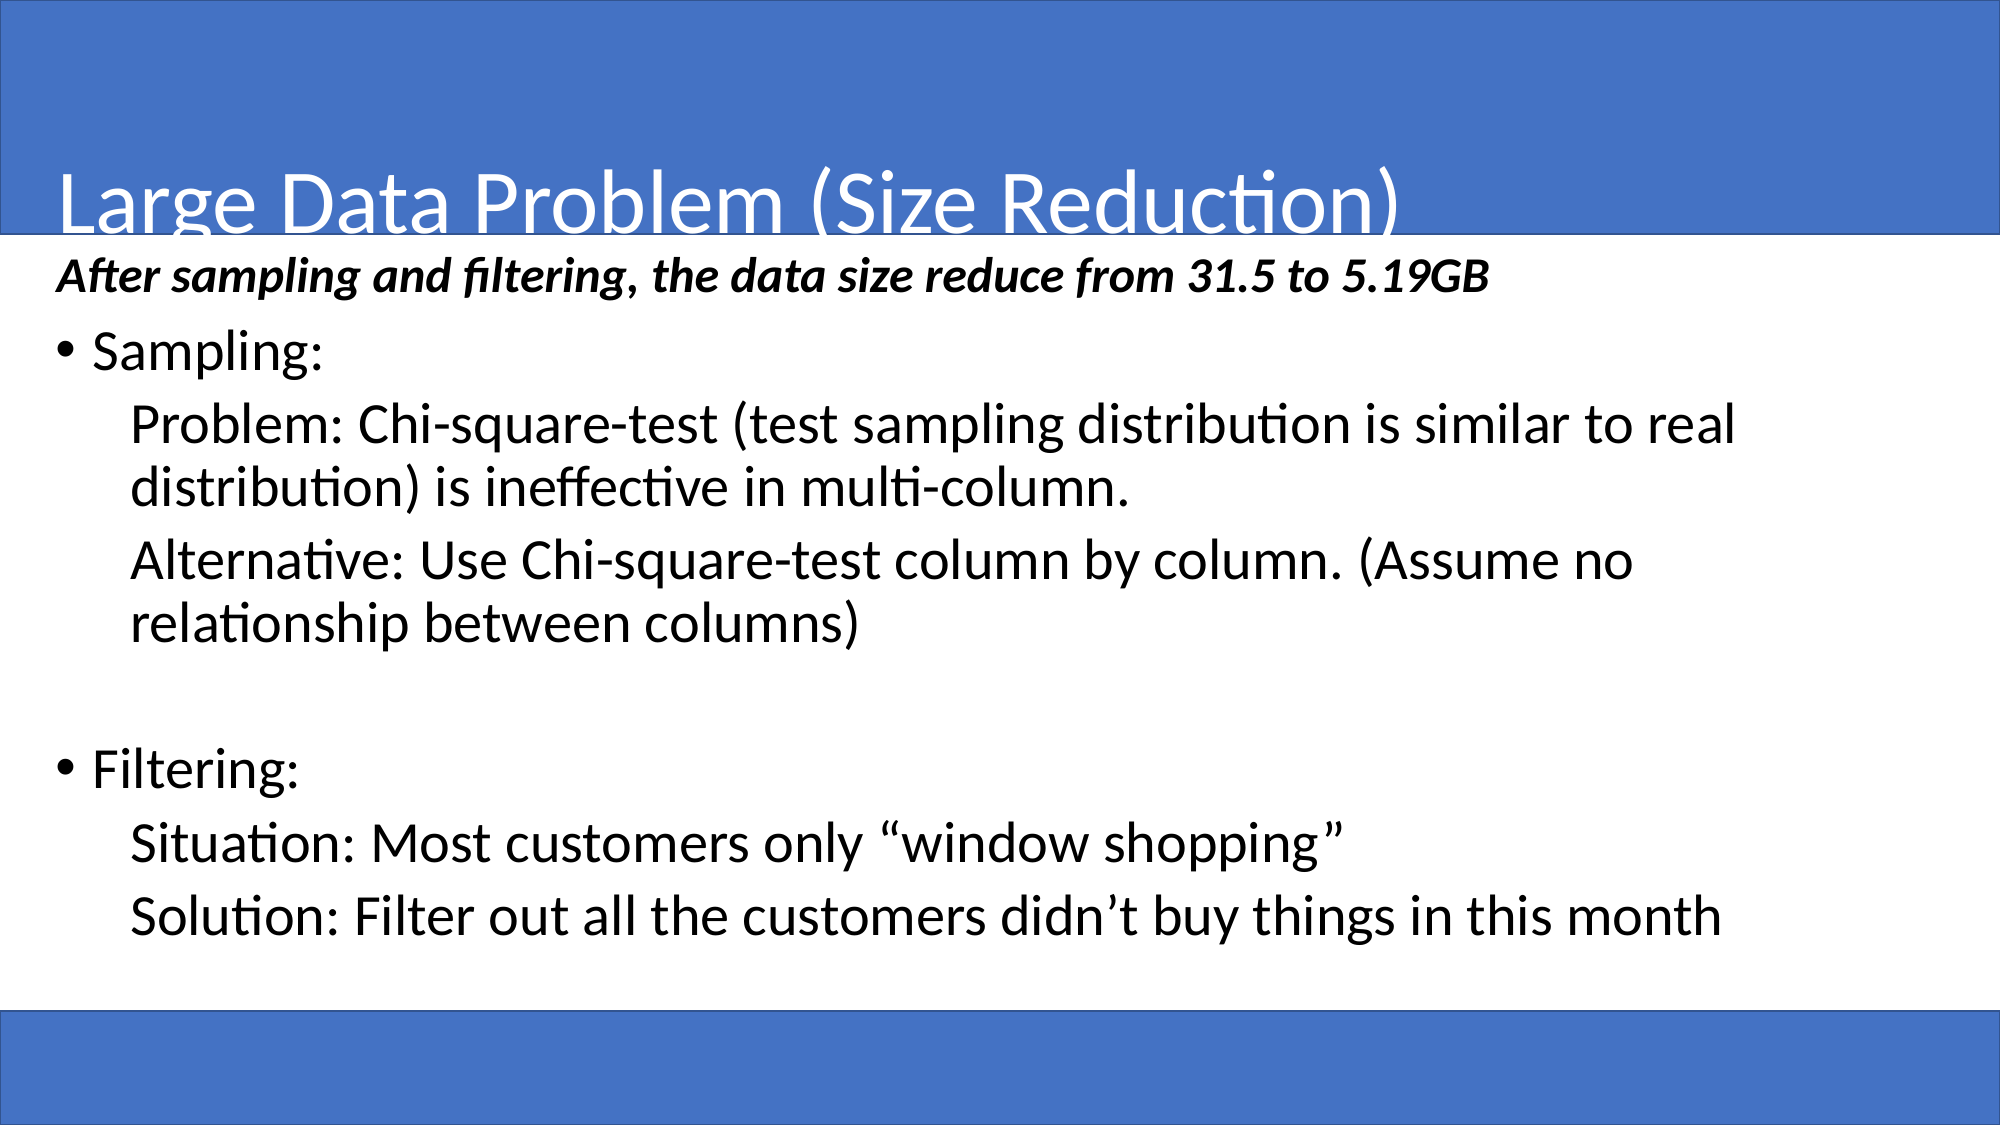

Large Data Problem (Size Reduction)
After sampling and filtering, the data size reduce from 31.5 to 5.19GB
Sampling:
Problem: Chi-square-test (test sampling distribution is similar to real distribution) is ineffective in multi-column.
Alternative: Use Chi-square-test column by column. (Assume no relationship between columns)

Filtering:
Situation: Most customers only “window shopping”
Solution: Filter out all the customers didn’t buy things in this month